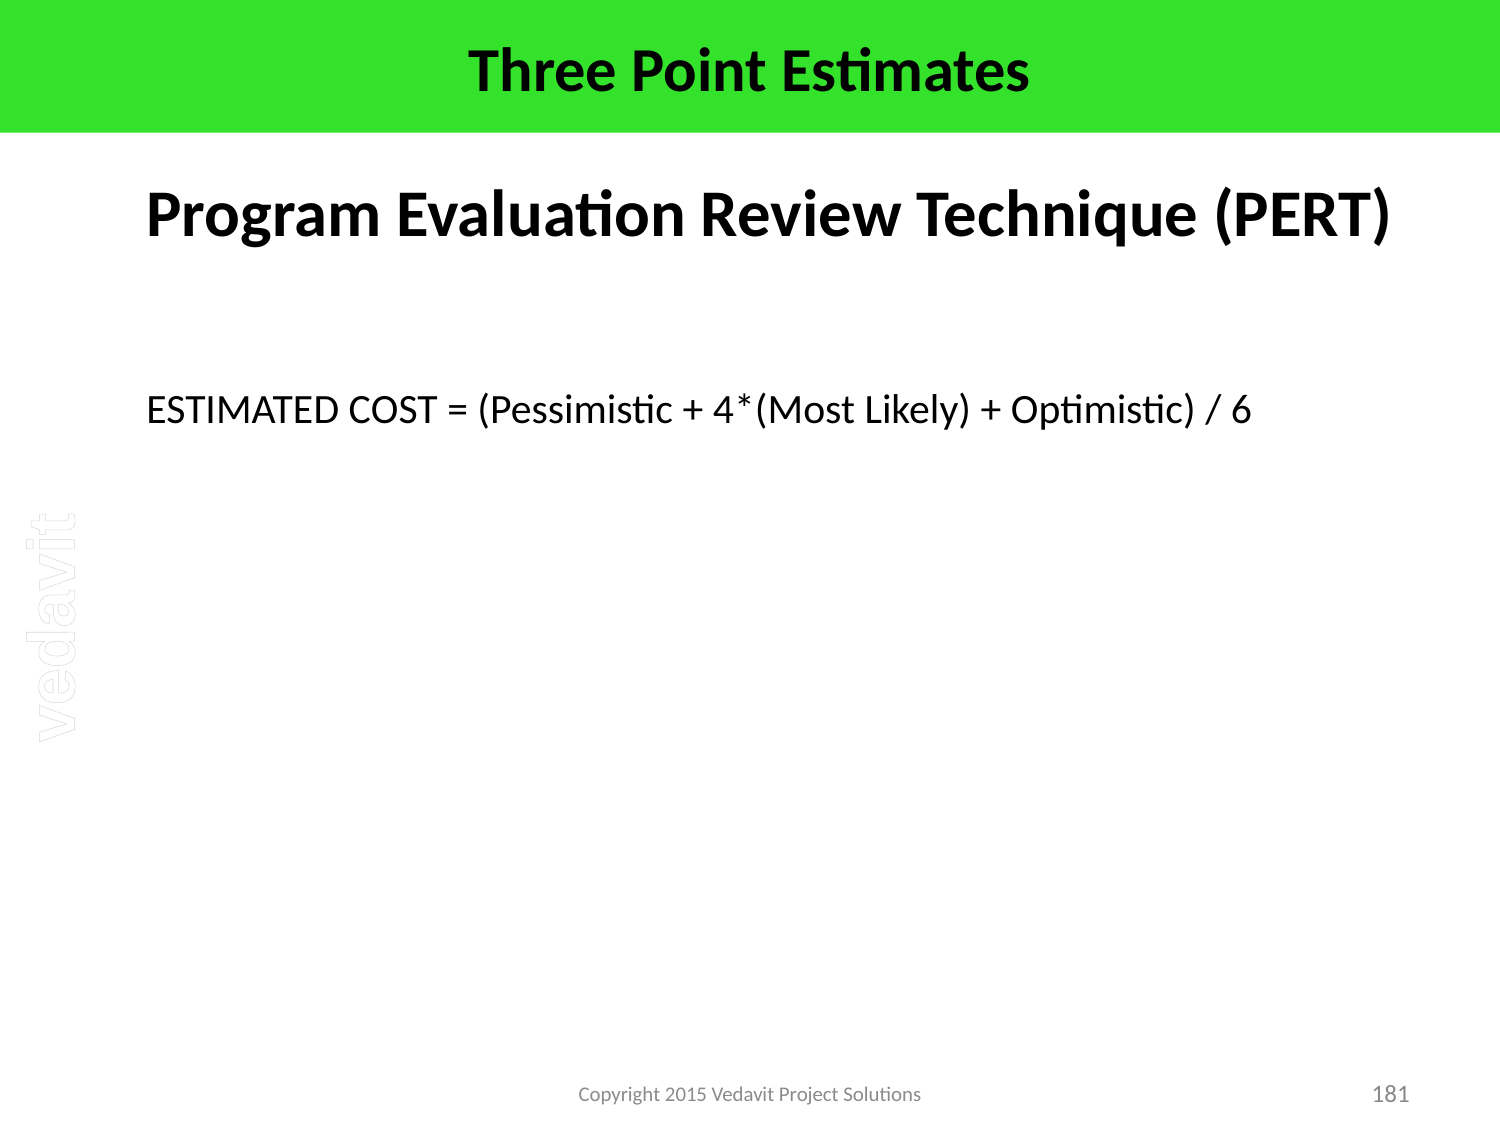

# Three Point Estimates
	Program Evaluation Review Technique (PERT)

	ESTIMATED COST = (Pessimistic + 4*(Most Likely) + Optimistic) / 6

Copyright 2015 Vedavit Project Solutions
181